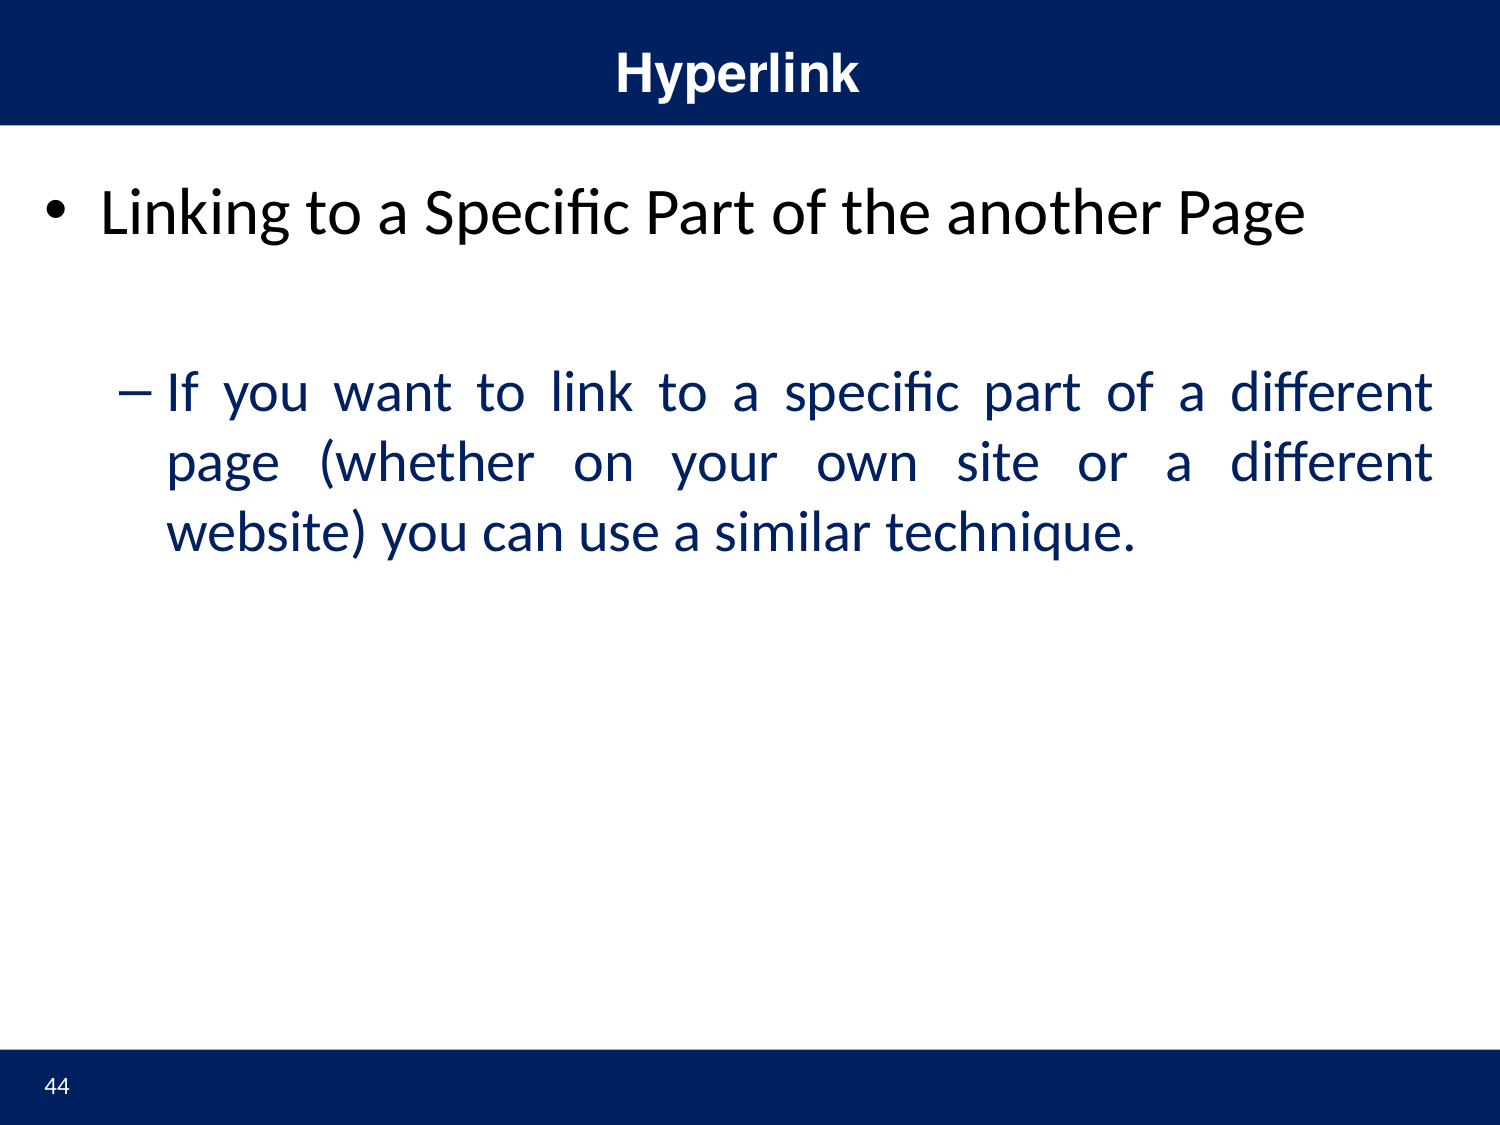

# Hyperlink
Linking to a Specific Part of the another Page

If you want to link to a specific part of a different page (whether on your own site or a different website) you can use a similar technique.
44